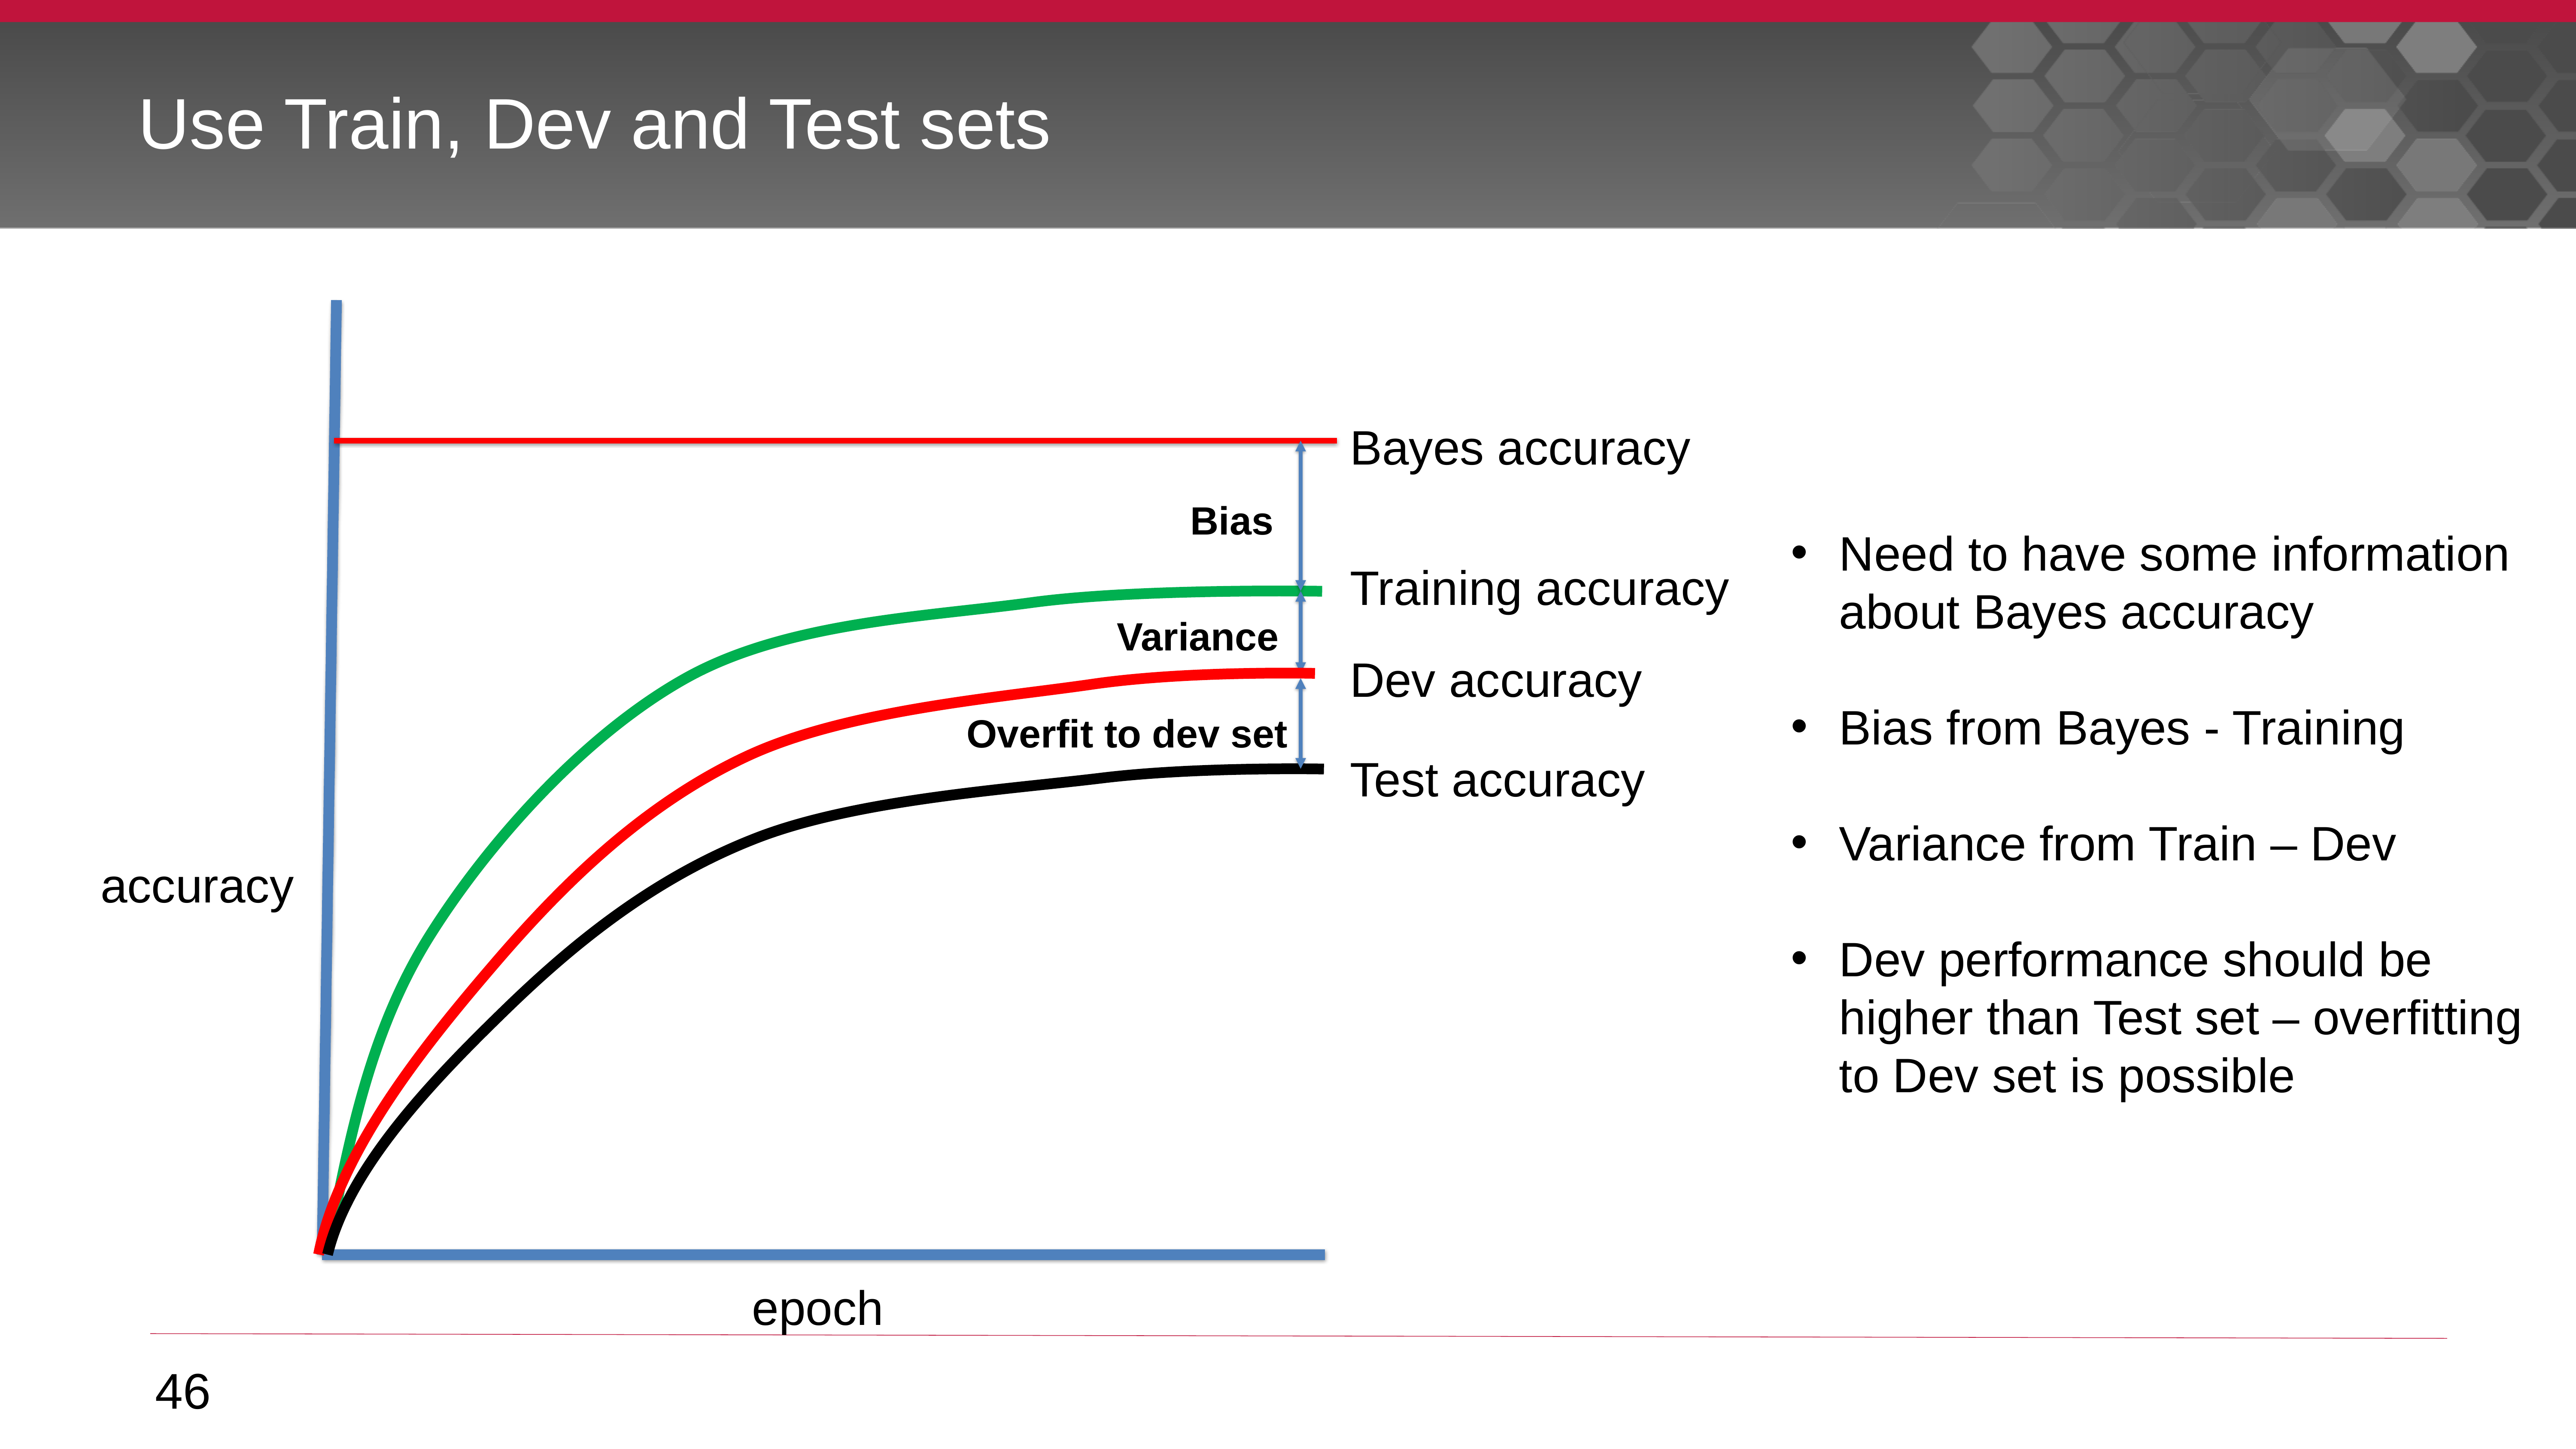

# Use Train, Dev and Test sets
Bayes accuracy
Bias
Need to have some information about Bayes accuracy

Bias from Bayes - Training

Variance from Train – Dev

Dev performance should be higher than Test set – overfitting to Dev set is possible
Training accuracy

Variance
Dev accuracy

Overfit to dev set
Test accuracy

accuracy
epoch
46